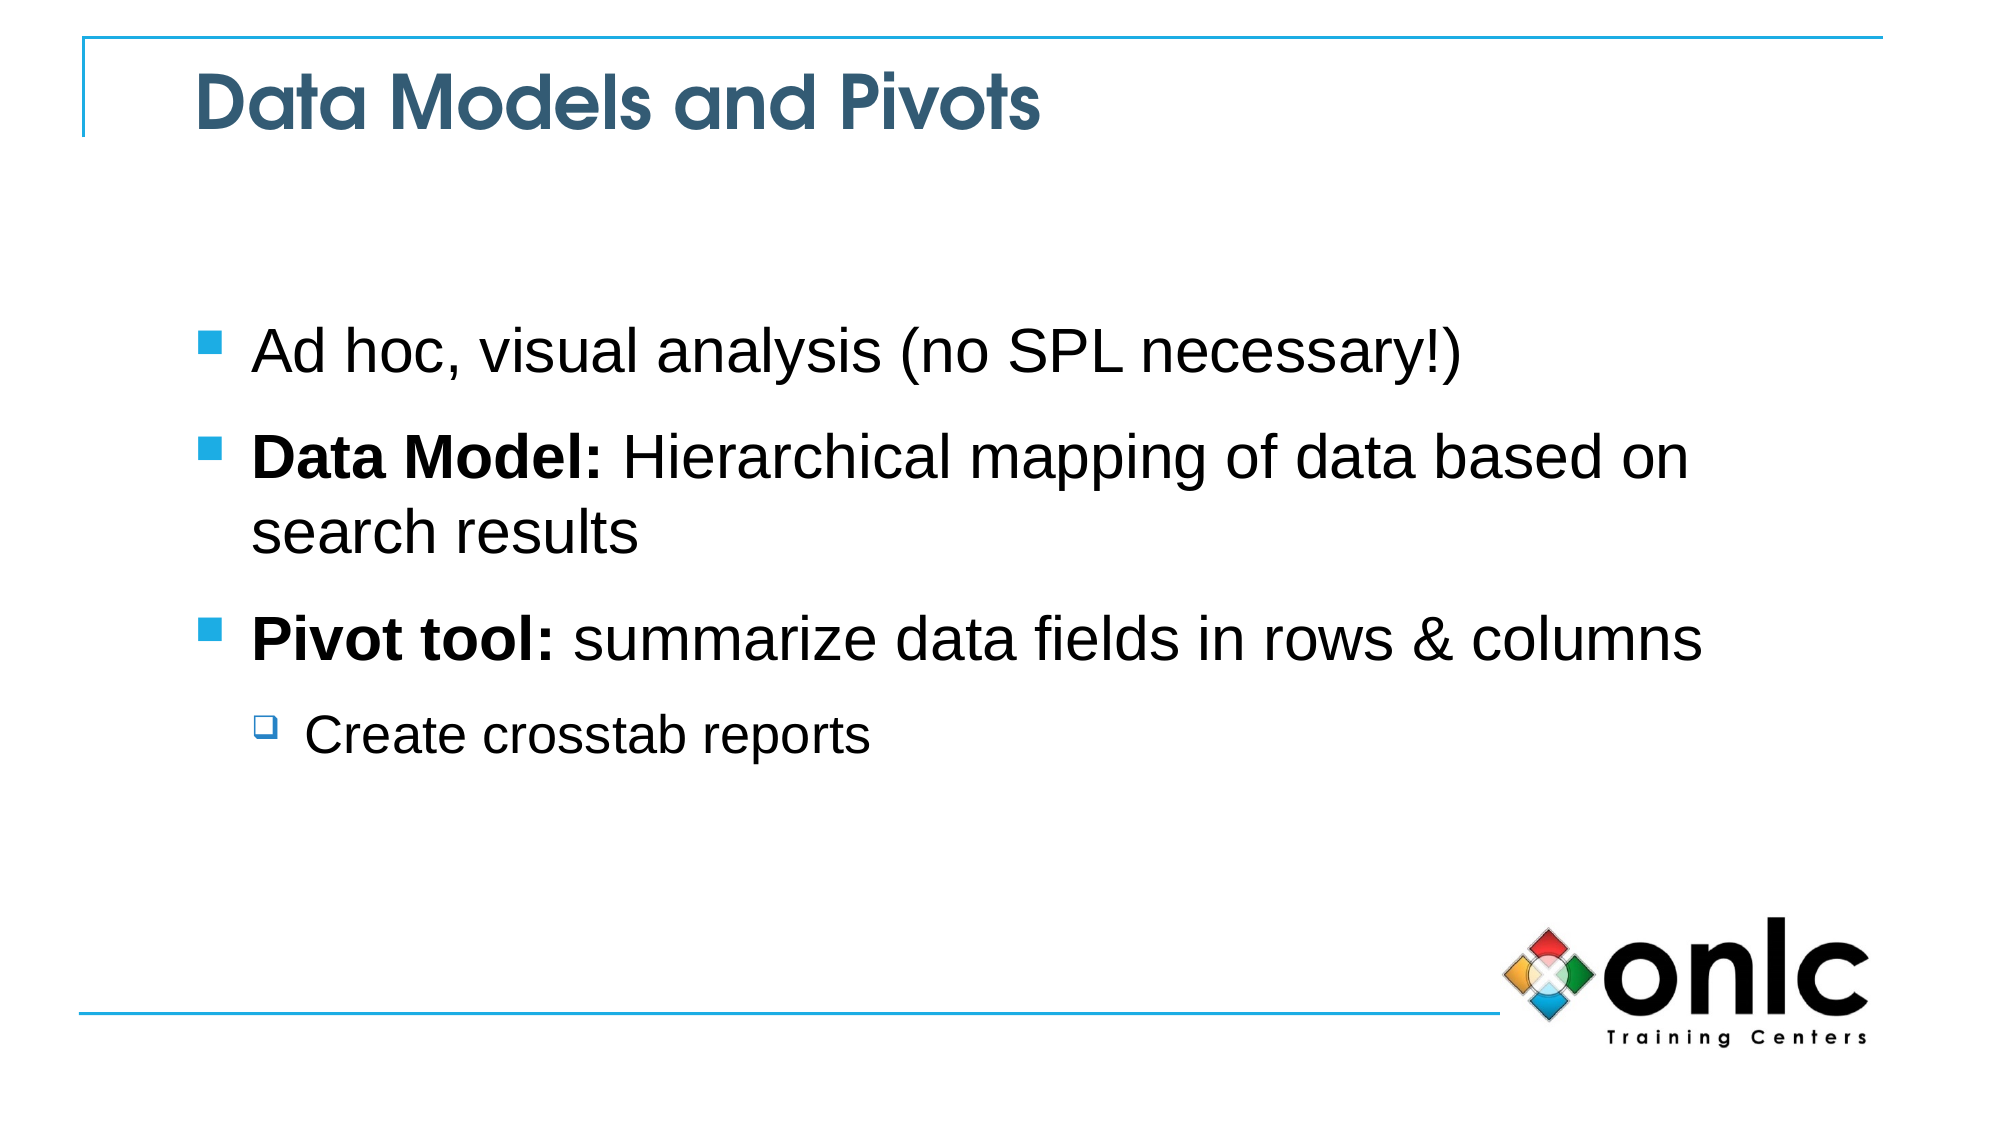

# Data Models and Pivots
Ad hoc, visual analysis (no SPL necessary!)
Data Model: Hierarchical mapping of data based on search results
Pivot tool: summarize data fields in rows & columns
Create crosstab reports